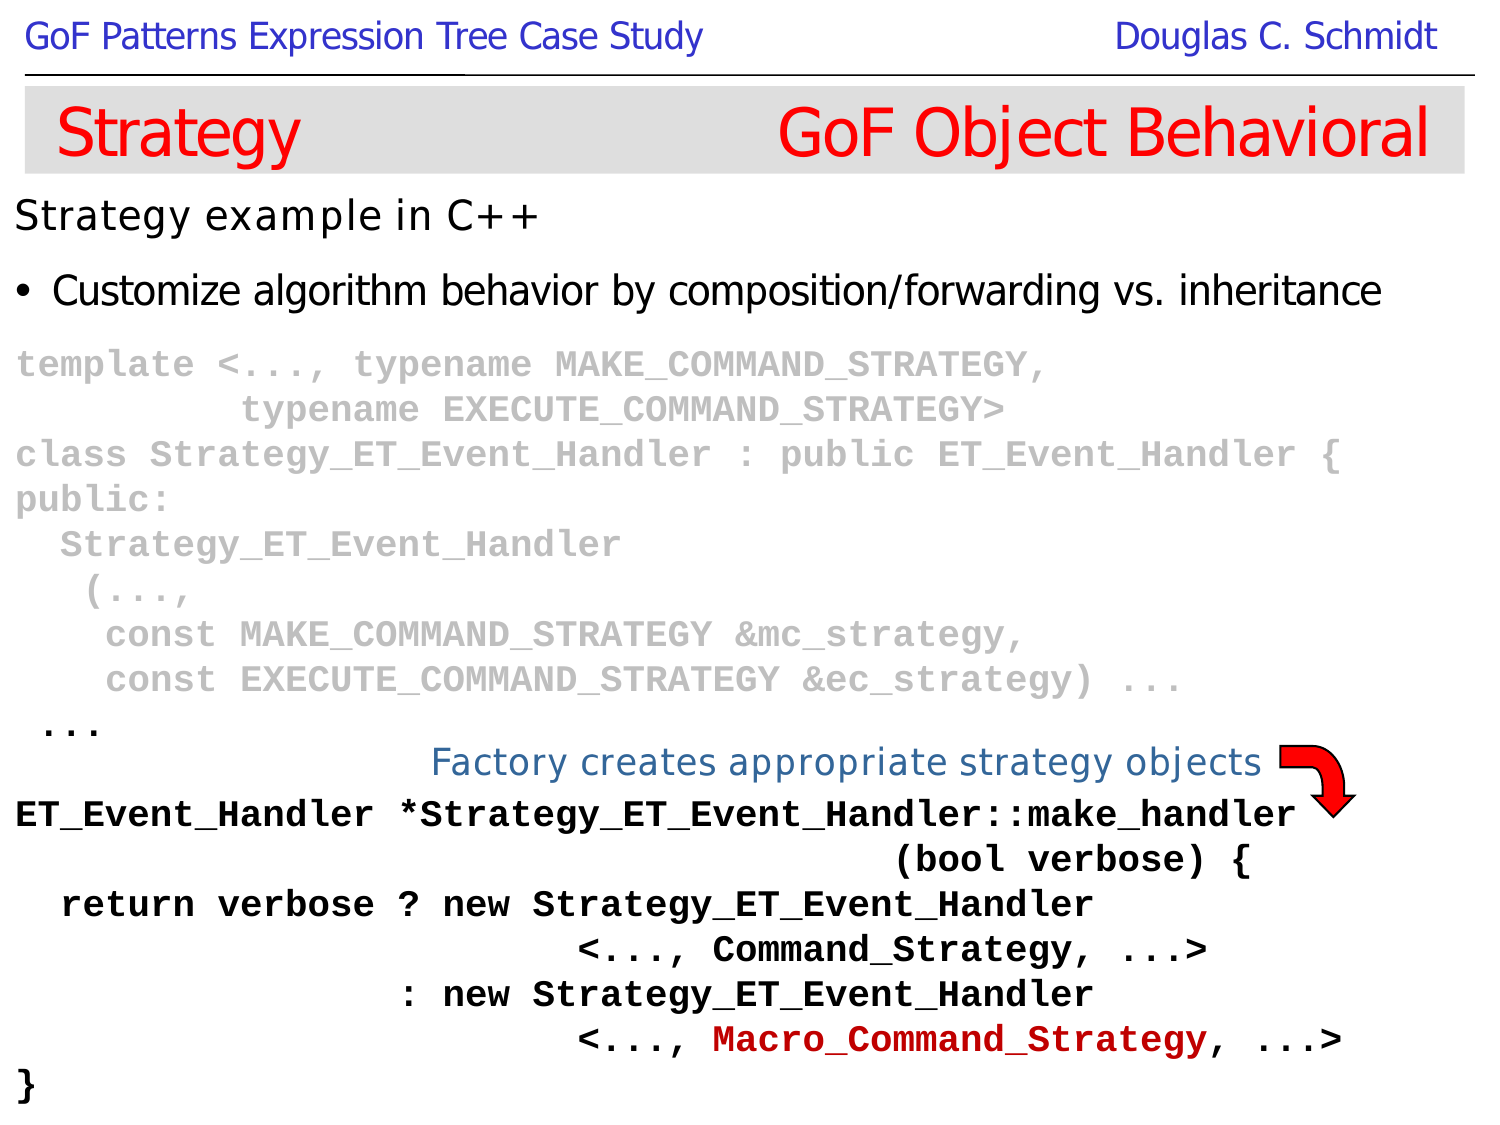

# Strategy                       GoF Object Behavioral
Strategy example in C++
Customize algorithm behavior by composition/forwarding vs. inheritance
template <..., typename MAKE_COMMAND_STRATEGY,
          typename EXECUTE_COMMAND_STRATEGY>
class Strategy_ET_Event_Handler : public ET_Event_Handler {
public:
  Strategy_ET_Event_Handler
   (...,
    const MAKE_COMMAND_STRATEGY &mc_strategy,
    const EXECUTE_COMMAND_STRATEGY &ec_strategy) ...
 ...

ET_Event_Handler *Strategy_ET_Event_Handler::make_handler
                                       (bool verbose) {
  return verbose ? new Strategy_ET_Event_Handler
                         <..., Command_Strategy, ...>
                 : new Strategy_ET_Event_Handler
                         <..., Macro_Command_Strategy, ...>
}
Factory creates appropriate strategy objects